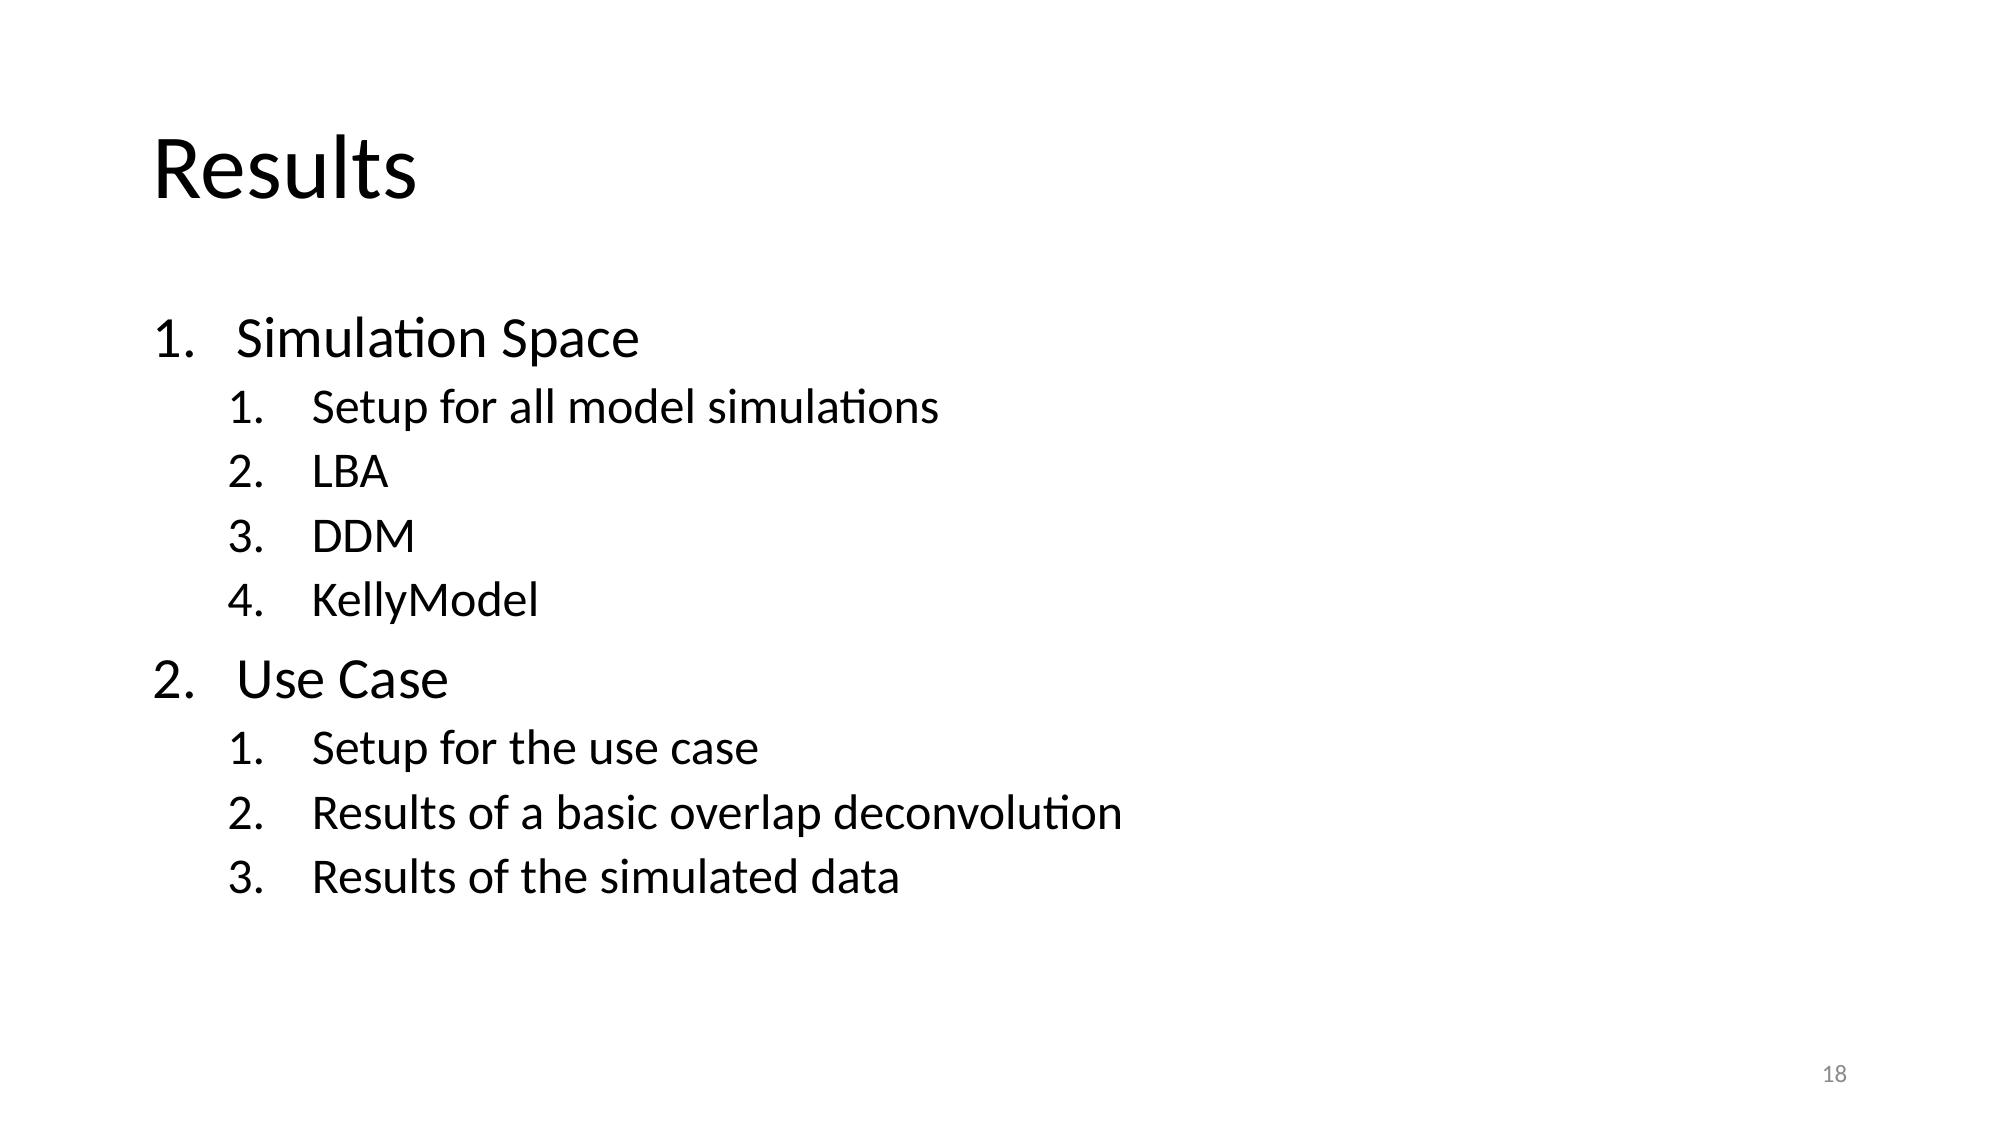

# Results
Simulation Space
Setup for all model simulations
LBA
DDM
KellyModel
Use Case
Setup for the use case
Results of a basic overlap deconvolution
Results of the simulated data

18